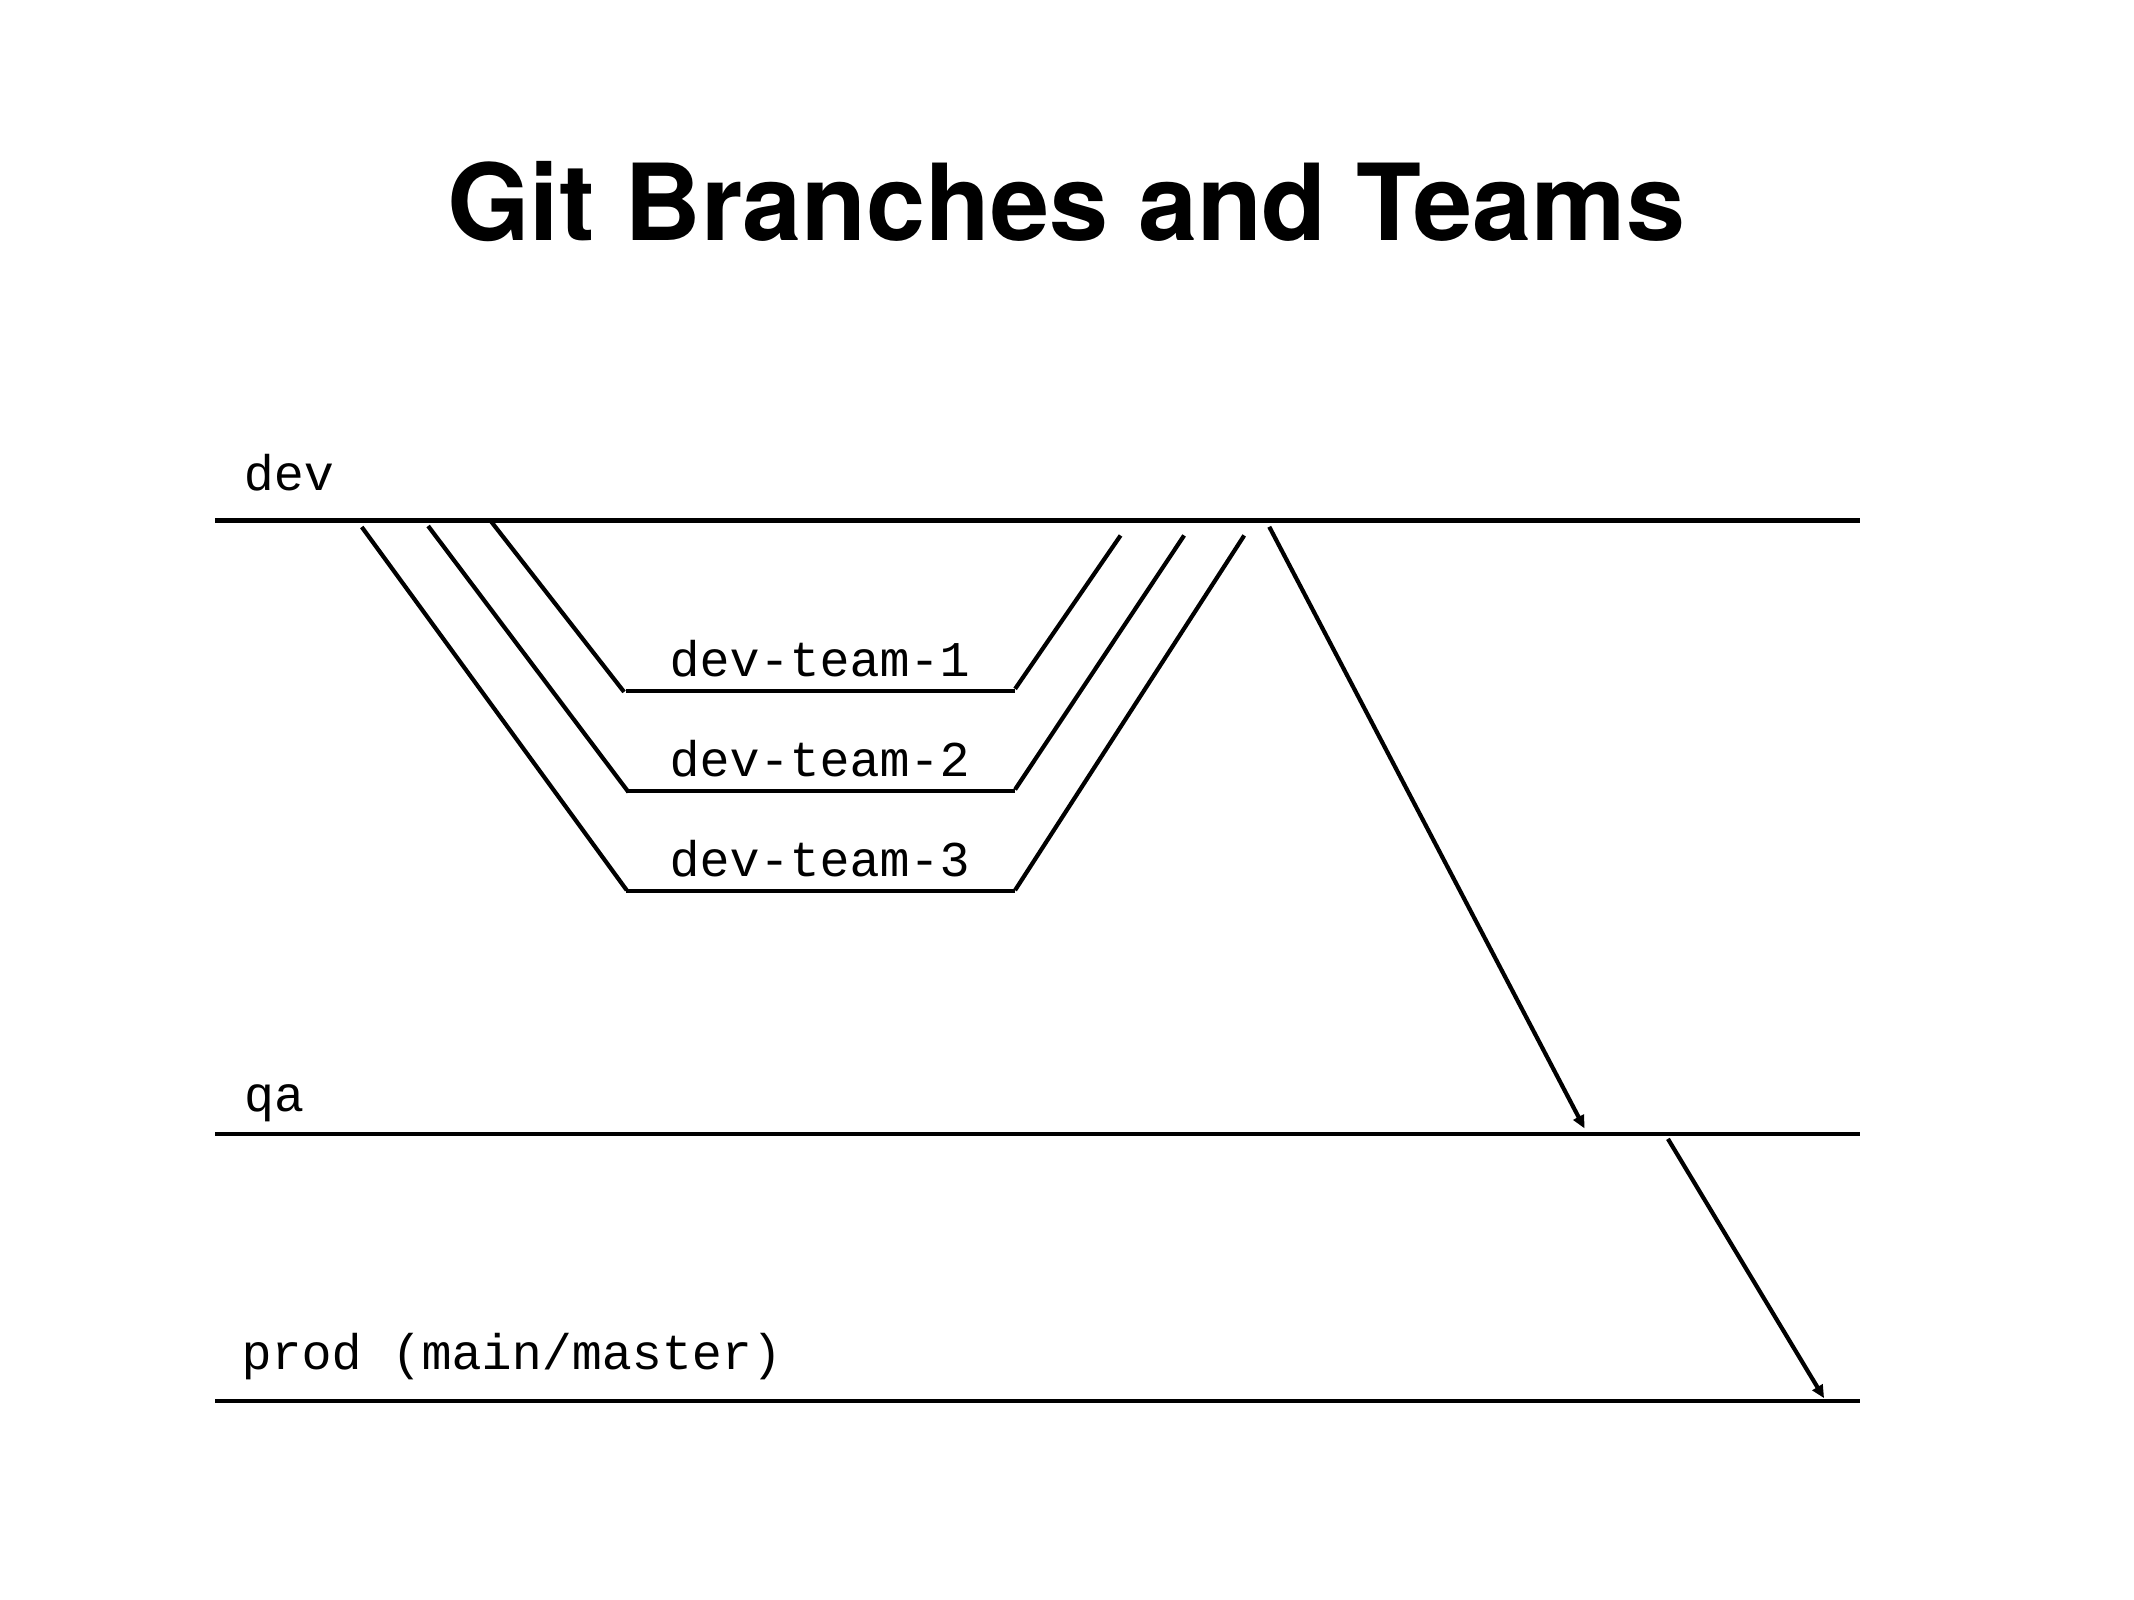

Git Branches and Teams
dev

dev-team-1

dev-team-2

dev-team-3

qa

prod (main/master)